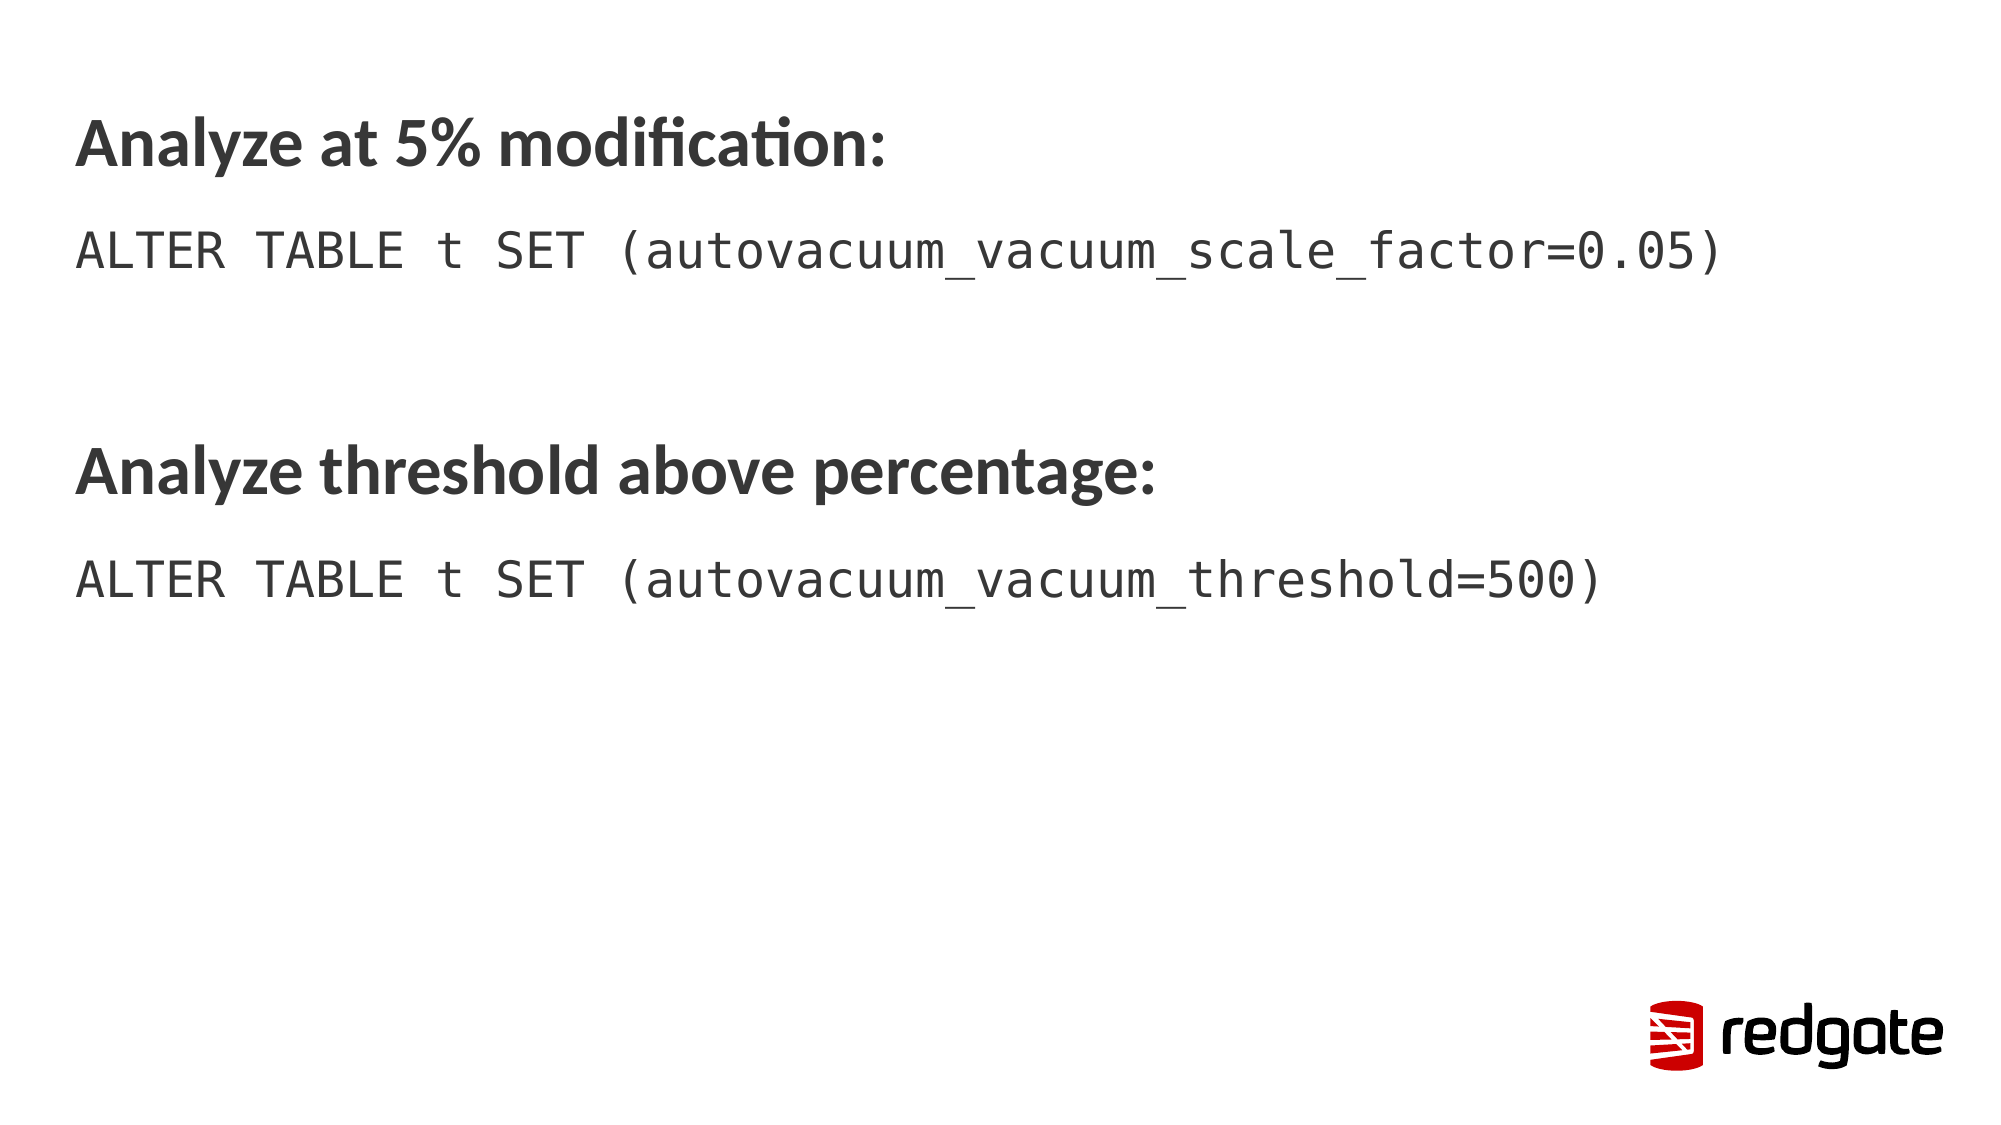

Analyze at 5% modification:
ALTER TABLE t SET (autovacuum_vacuum_scale_factor=0.05)

Analyze threshold above percentage:
ALTER TABLE t SET (autovacuum_vacuum_threshold=500)